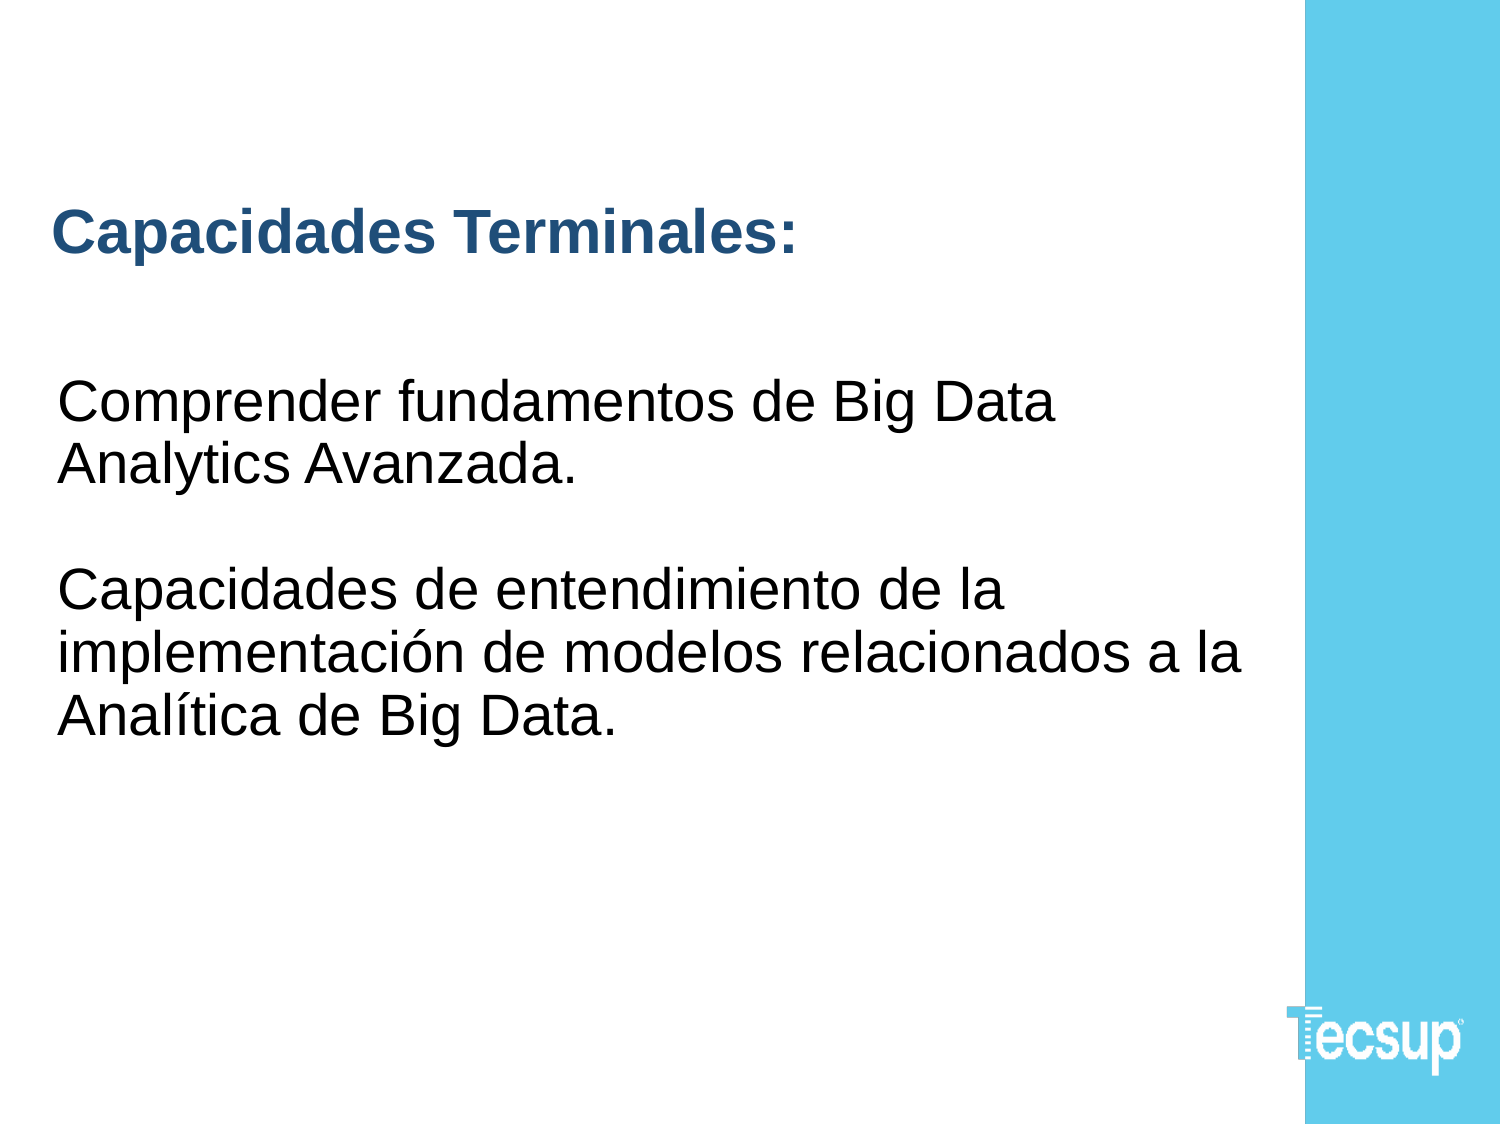

# Capacidades Terminales:

Comprender fundamentos de Big Data Analytics Avanzada.

Capacidades de entendimiento de la implementación de modelos relacionados a la Analítica de Big Data.